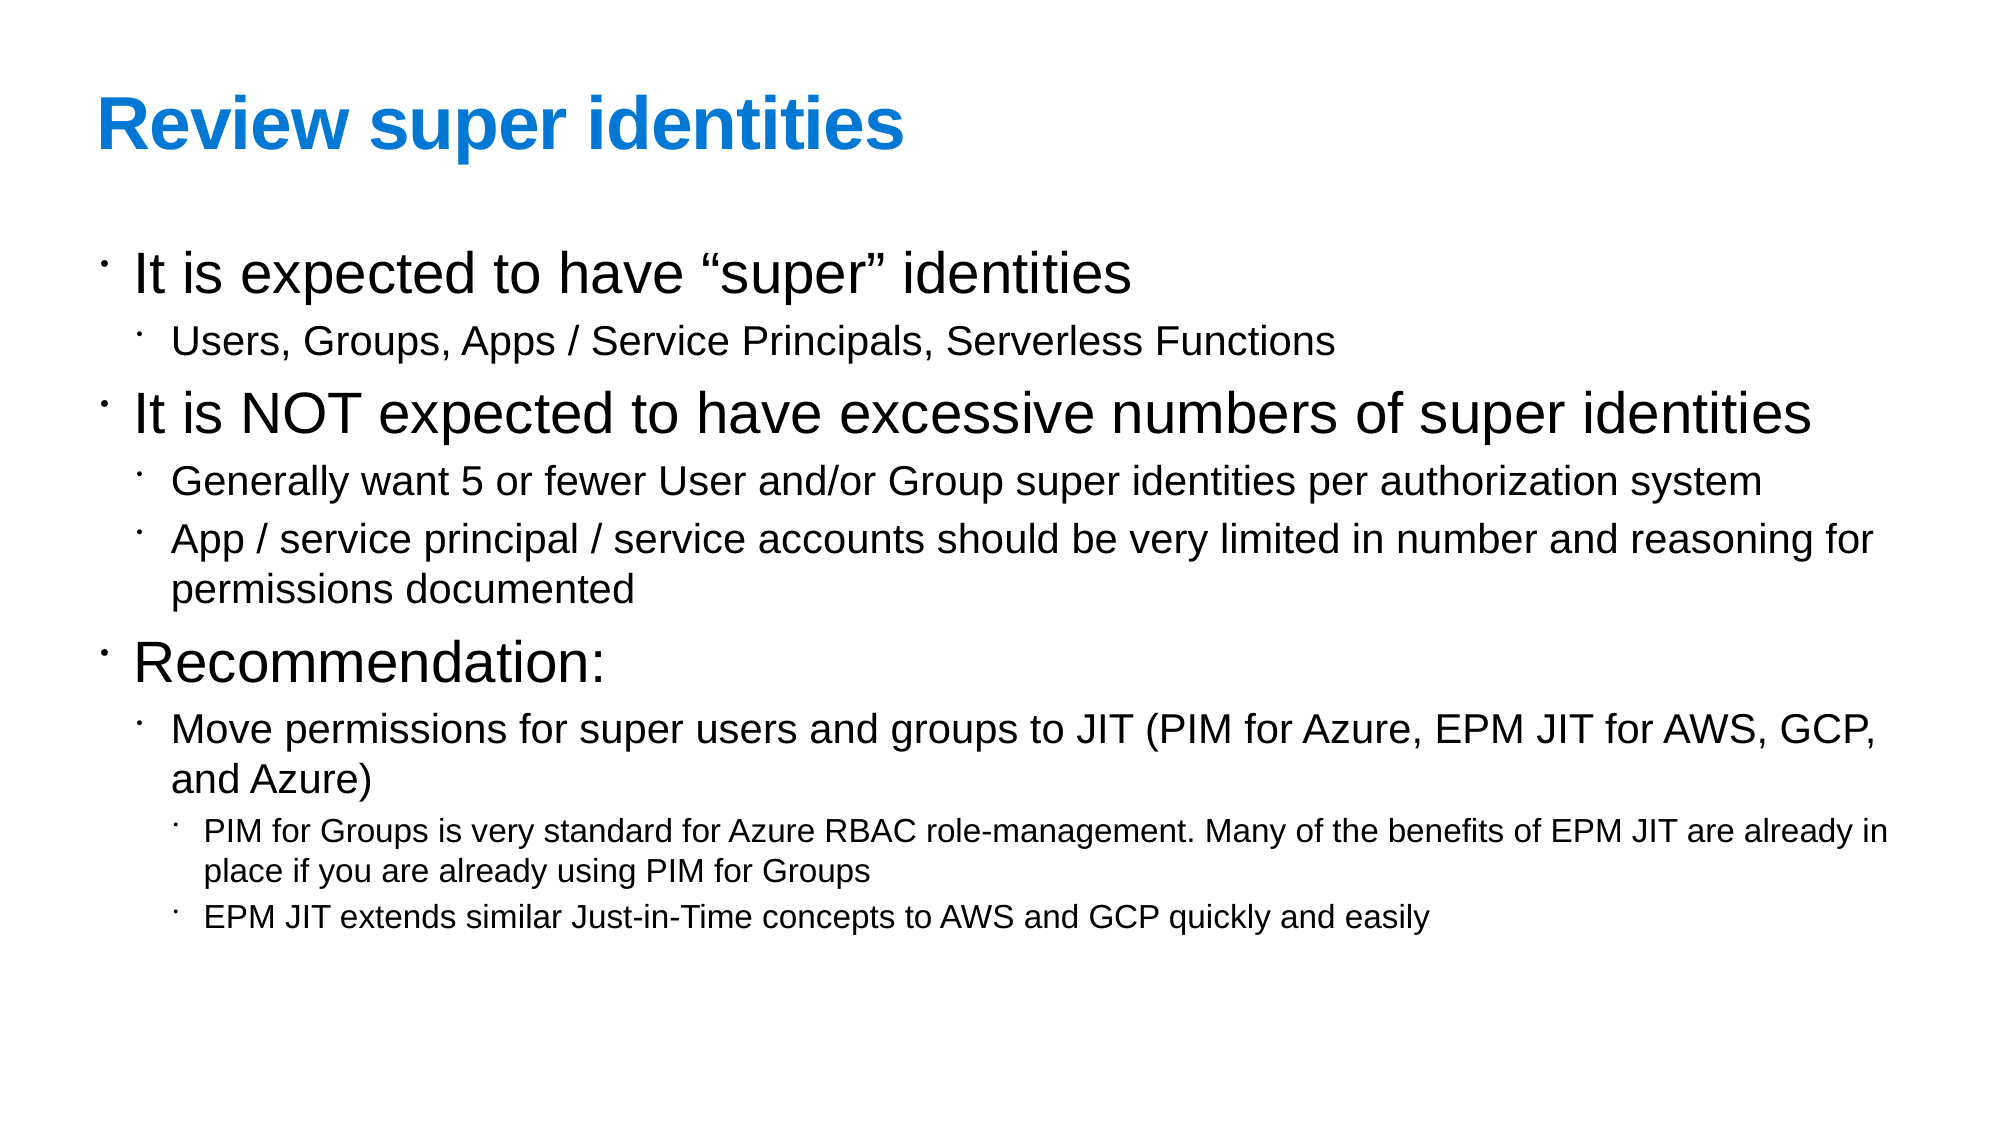

# Review super identities
It is expected to have “super” identities
Users, Groups, Apps / Service Principals, Serverless Functions
It is NOT expected to have excessive numbers of super identities
Generally want 5 or fewer User and/or Group super identities per authorization system
App / service principal / service accounts should be very limited in number and reasoning for permissions documented
Recommendation:
Move permissions for super users and groups to JIT (PIM for Azure, EPM JIT for AWS, GCP, and Azure)
PIM for Groups is very standard for Azure RBAC role-management. Many of the benefits of EPM JIT are already in place if you are already using PIM for Groups
EPM JIT extends similar Just-in-Time concepts to AWS and GCP quickly and easily